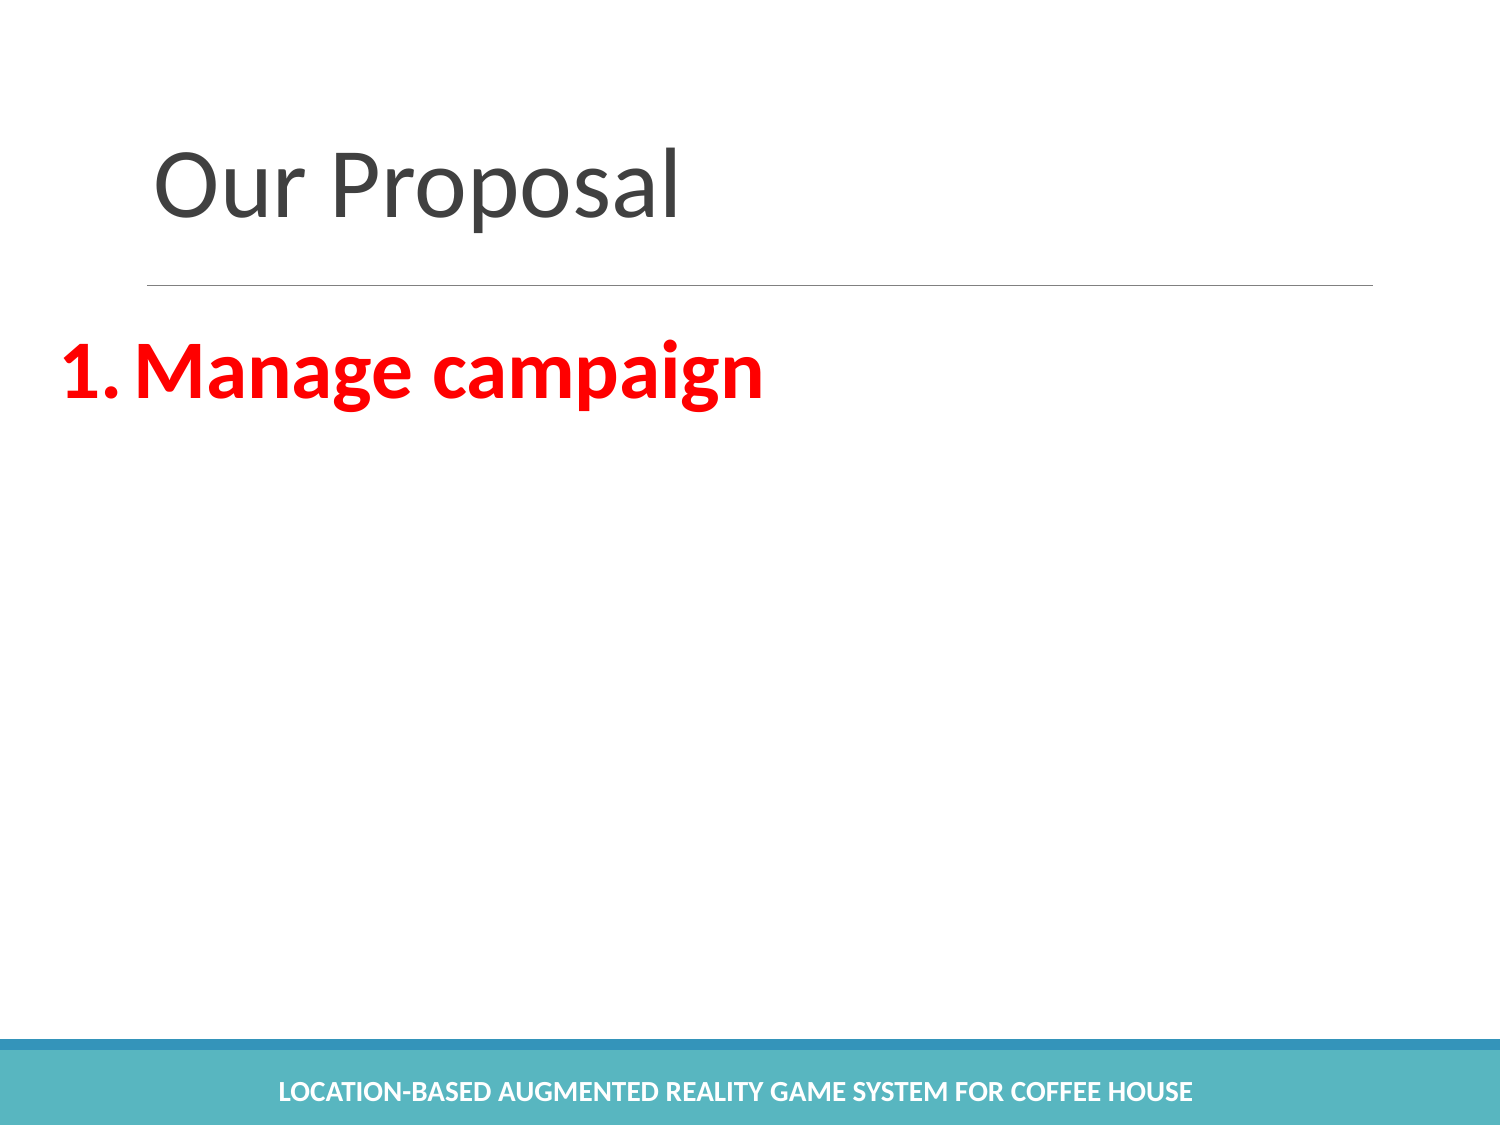

# Our Proposal
Manage campaign
Location-based Augmented Reality Game System for Coffee House
9